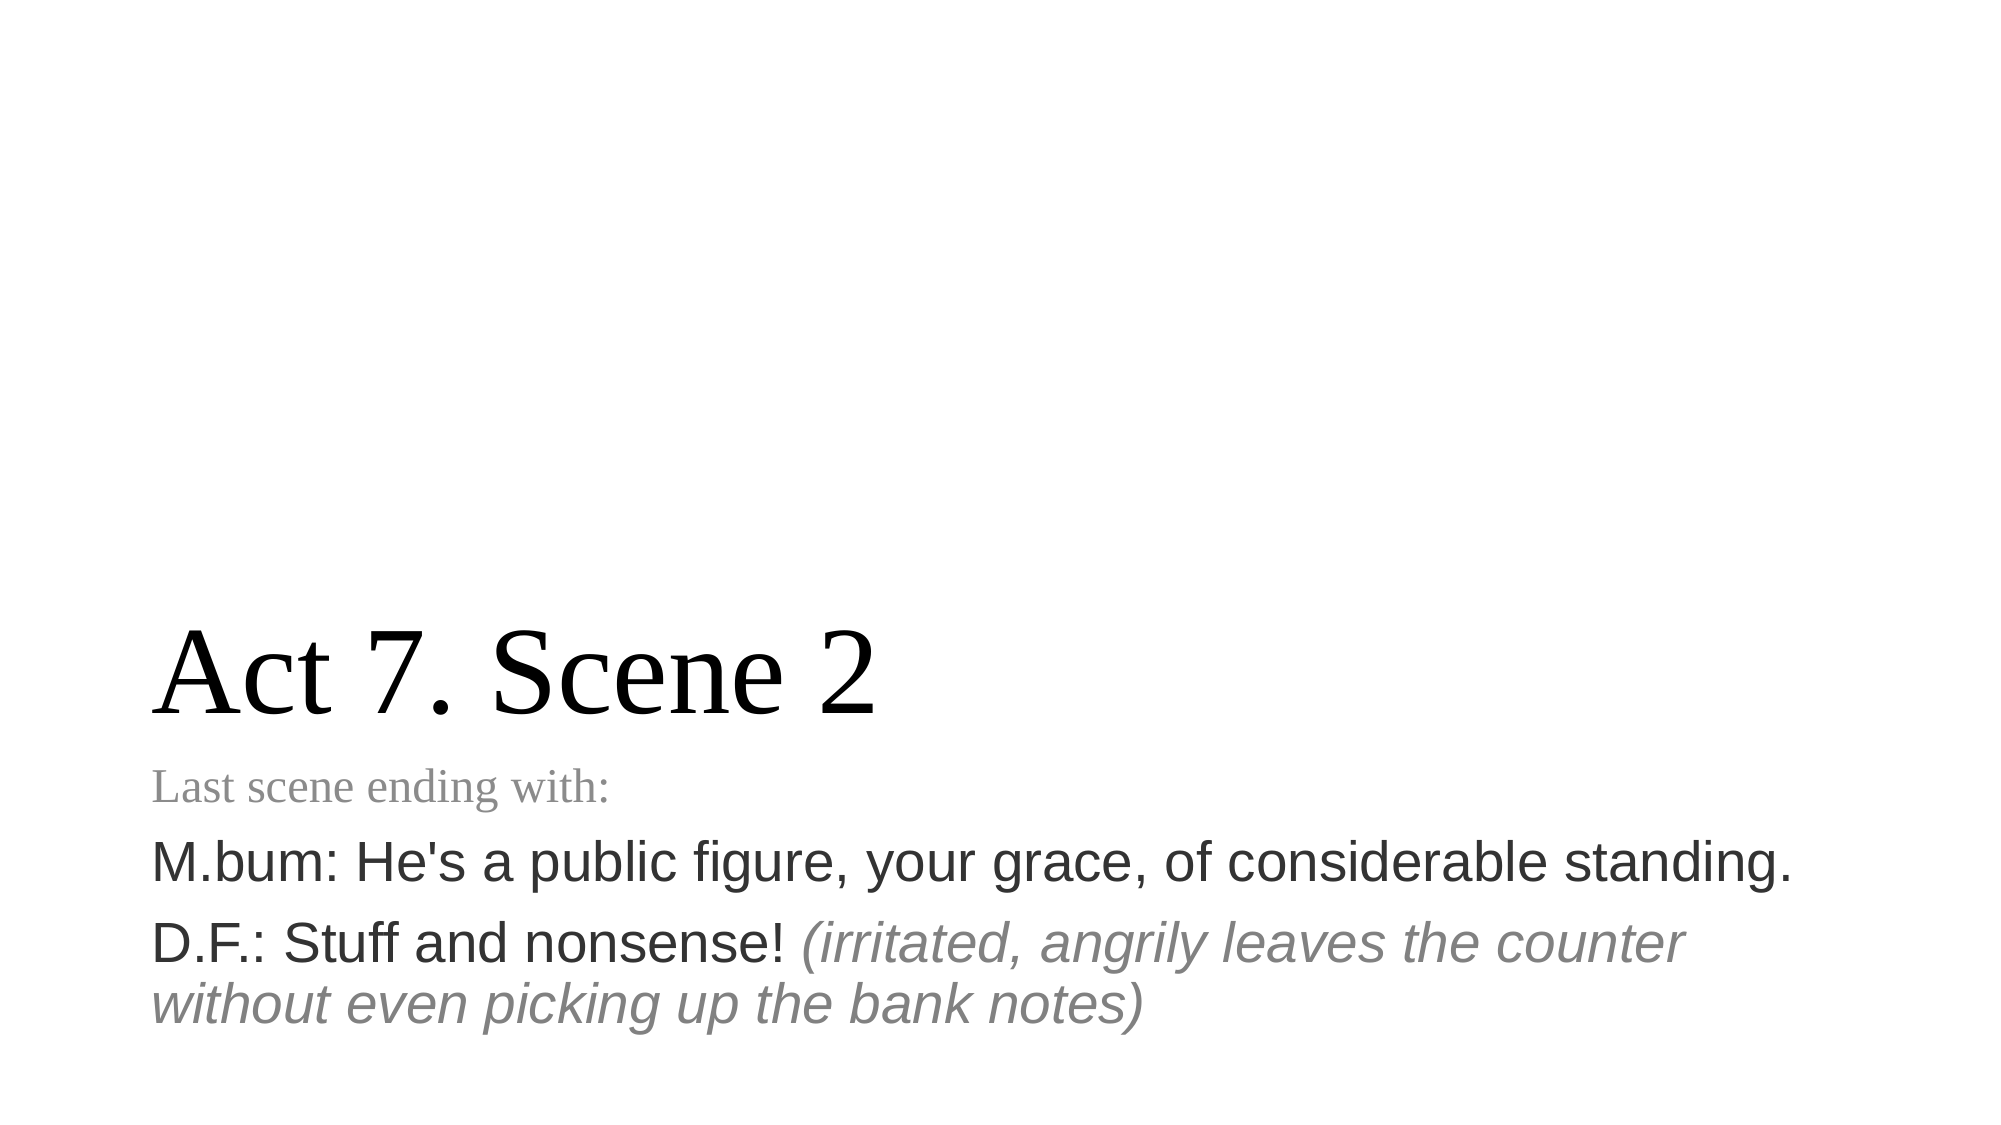

# Act 7. Scene 2
Last scene ending with:
M.bum: He's a public figure, your grace, of considerable standing.
D.F.: Stuff and nonsense! (irritated, angrily leaves the counter without even picking up the bank notes)